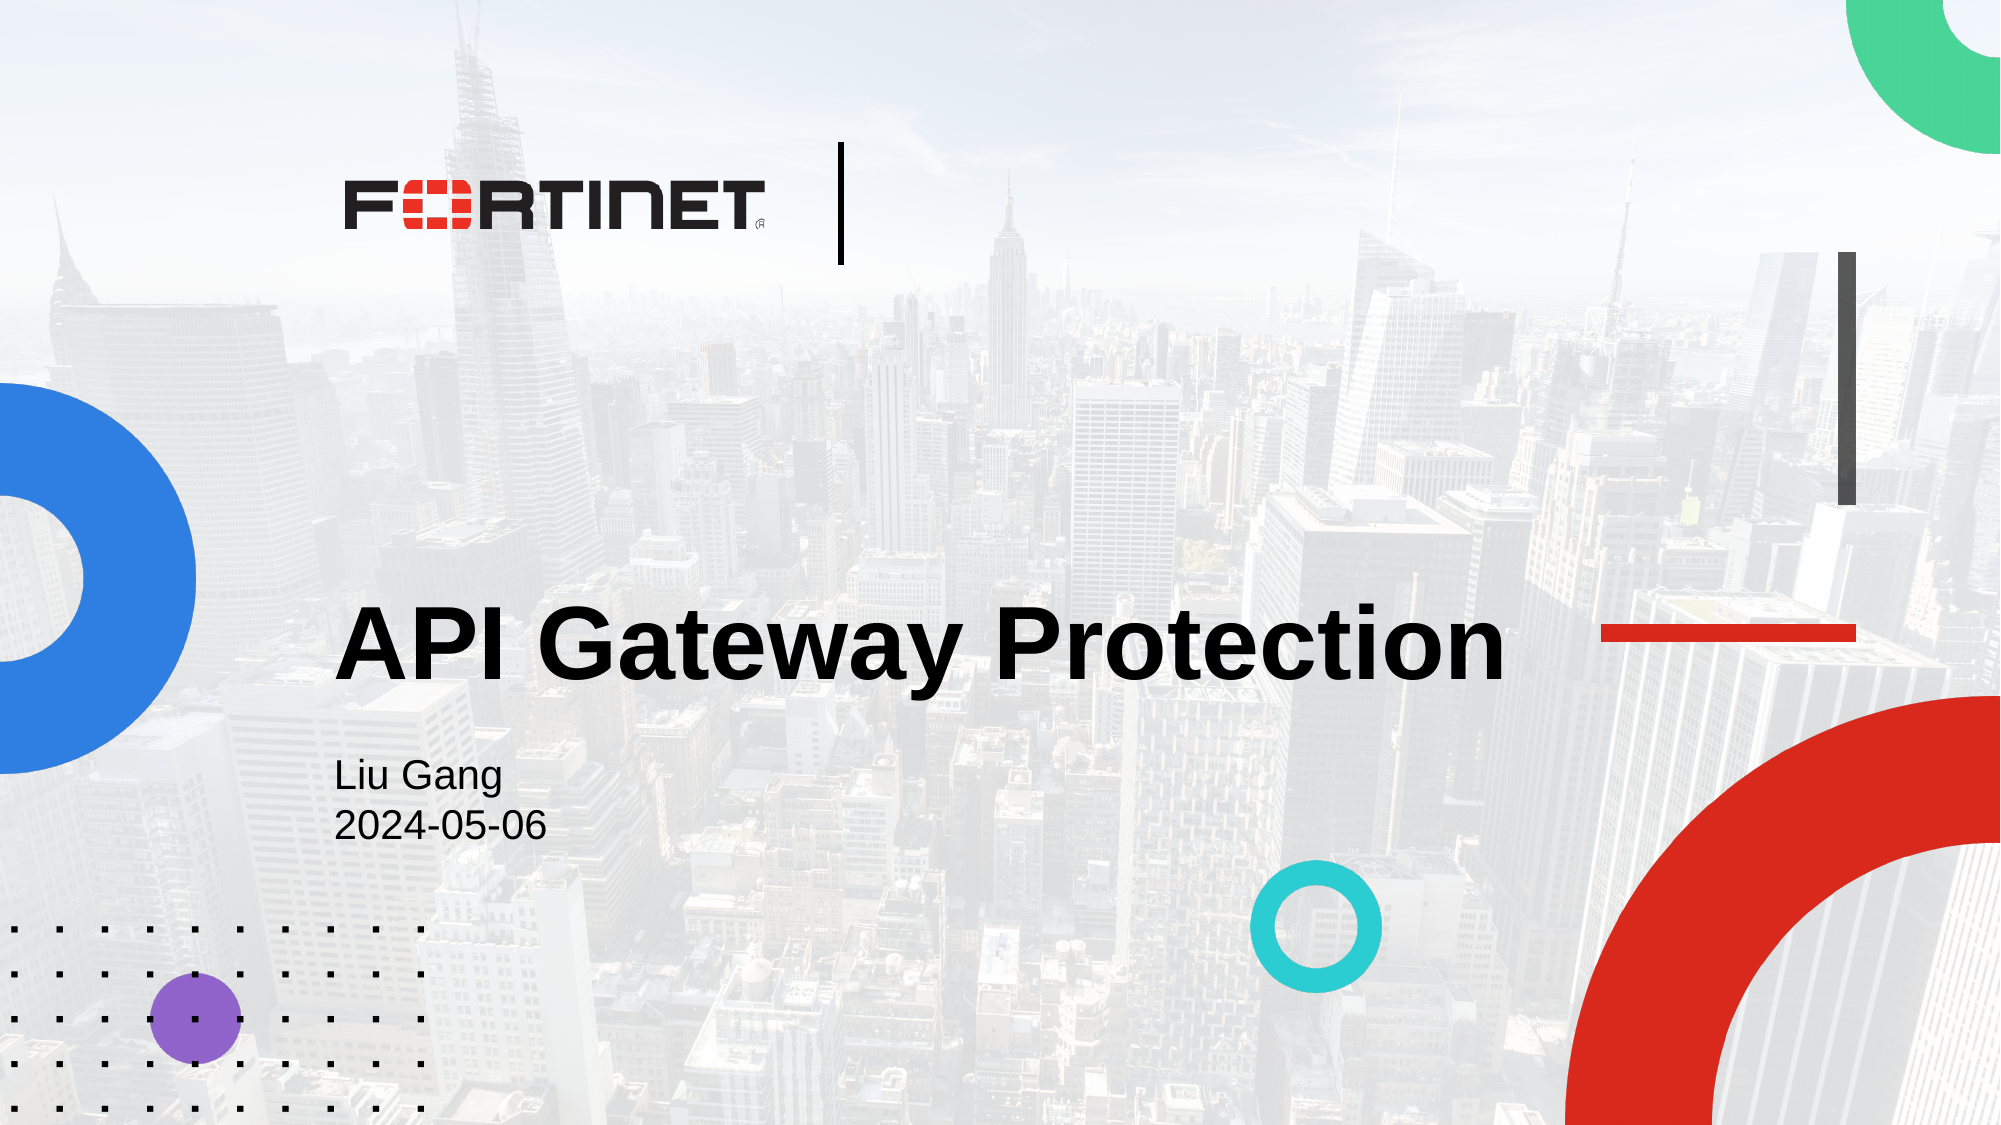

# API Gateway Protection
Liu Gang
2024-05-06